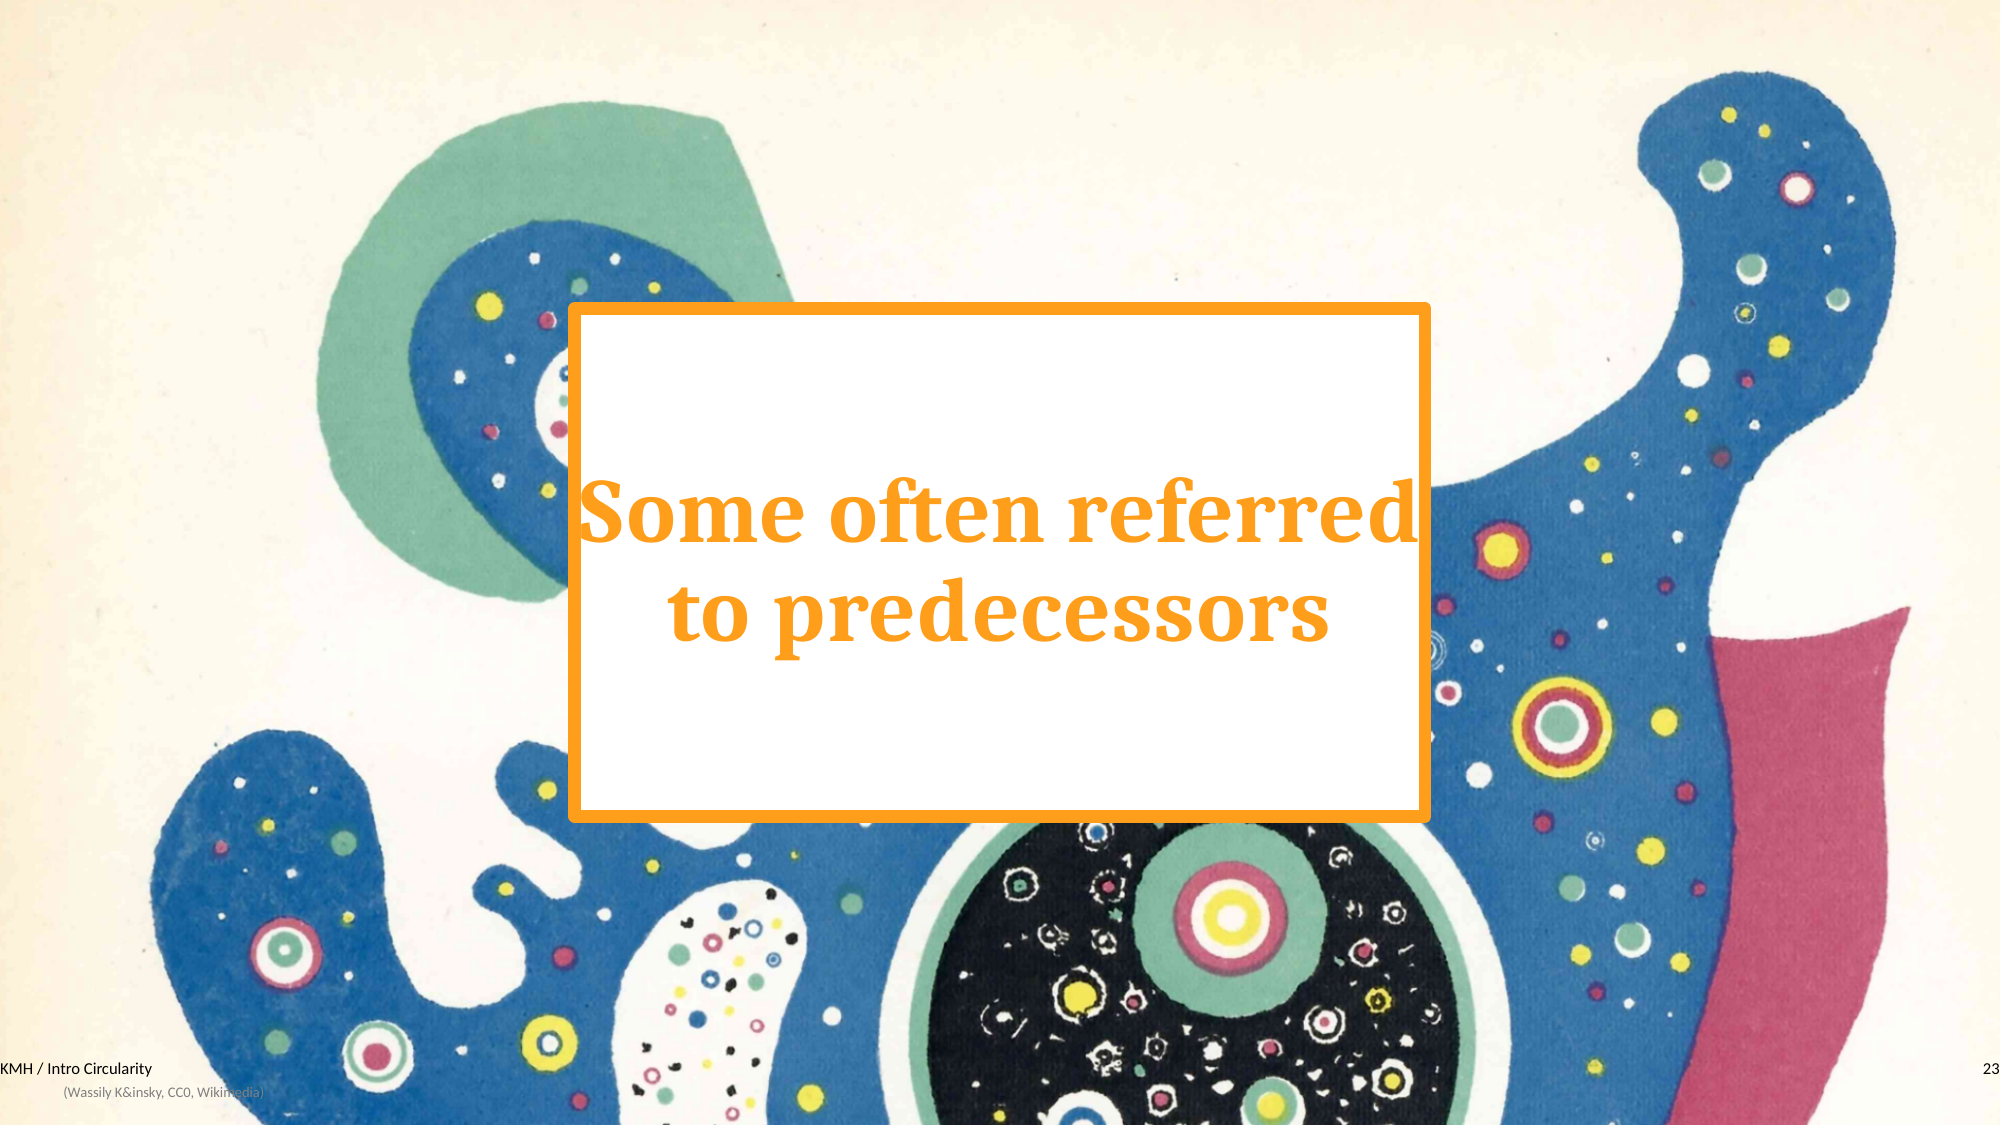

# Some often referred to predecessors
KMH / Intro Circularity
23